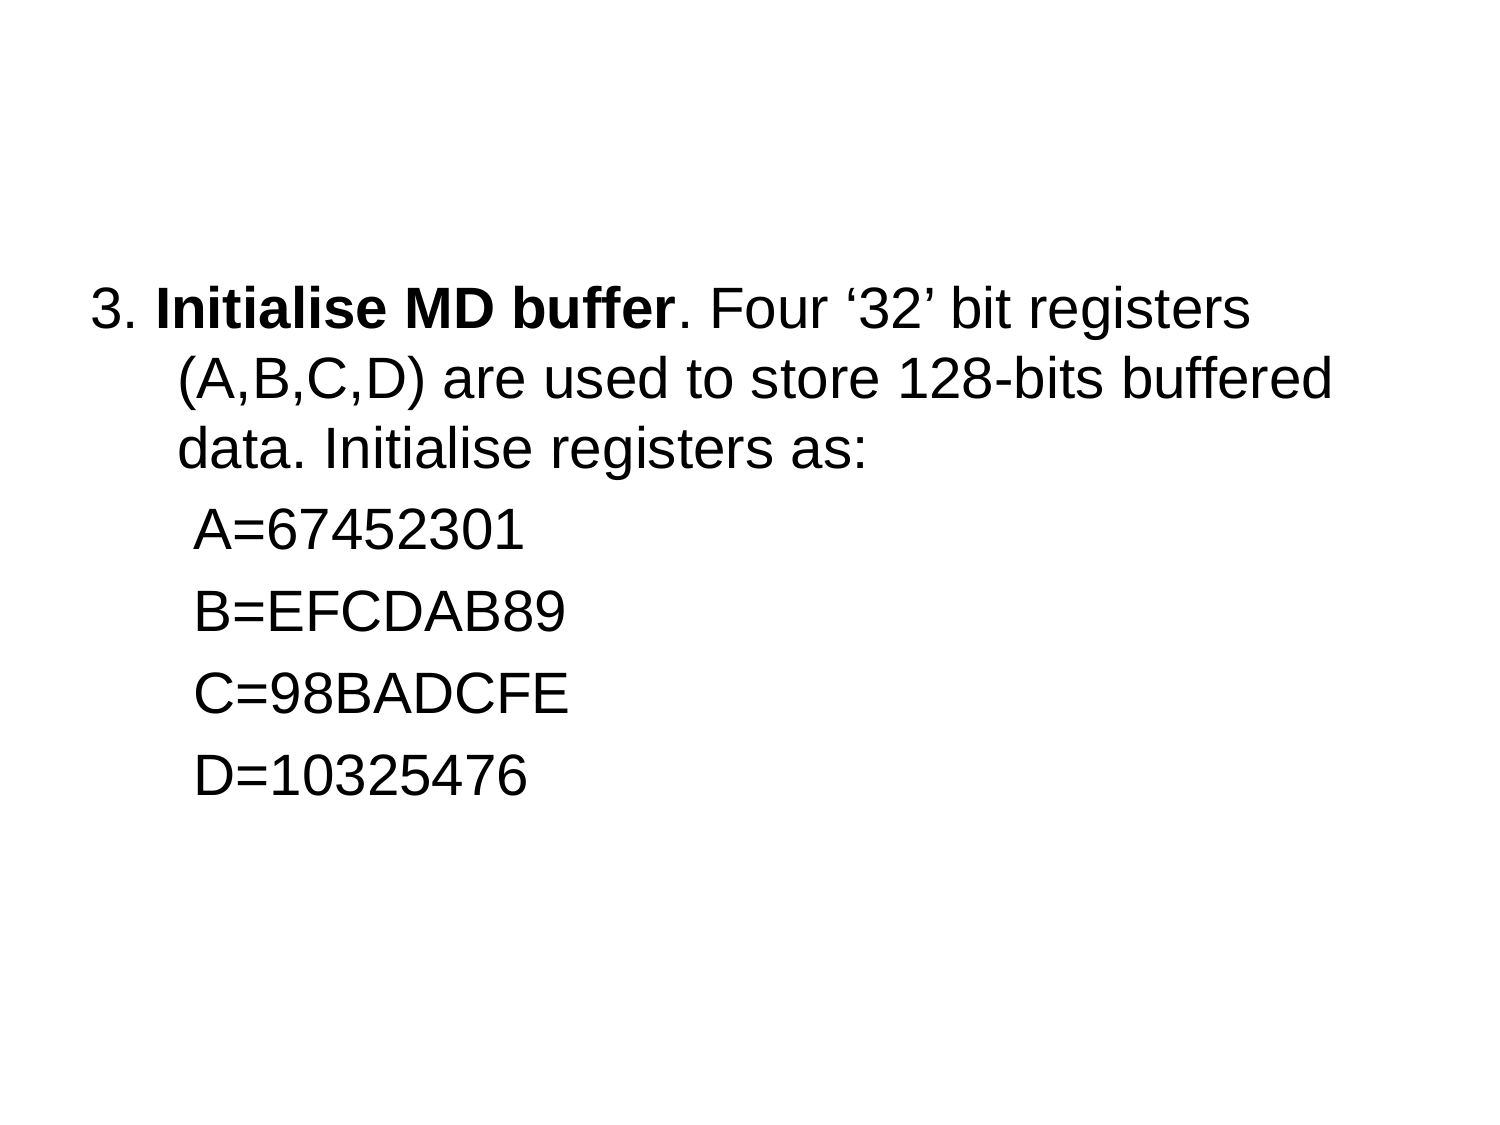

#
3. Initialise MD buffer. Four ‘32’ bit registers   (A,B,C,D) are used to store 128-bits buffered data. Initialise registers as:
	 A=67452301
	 B=EFCDAB89
	 C=98BADCFE
	 D=10325476